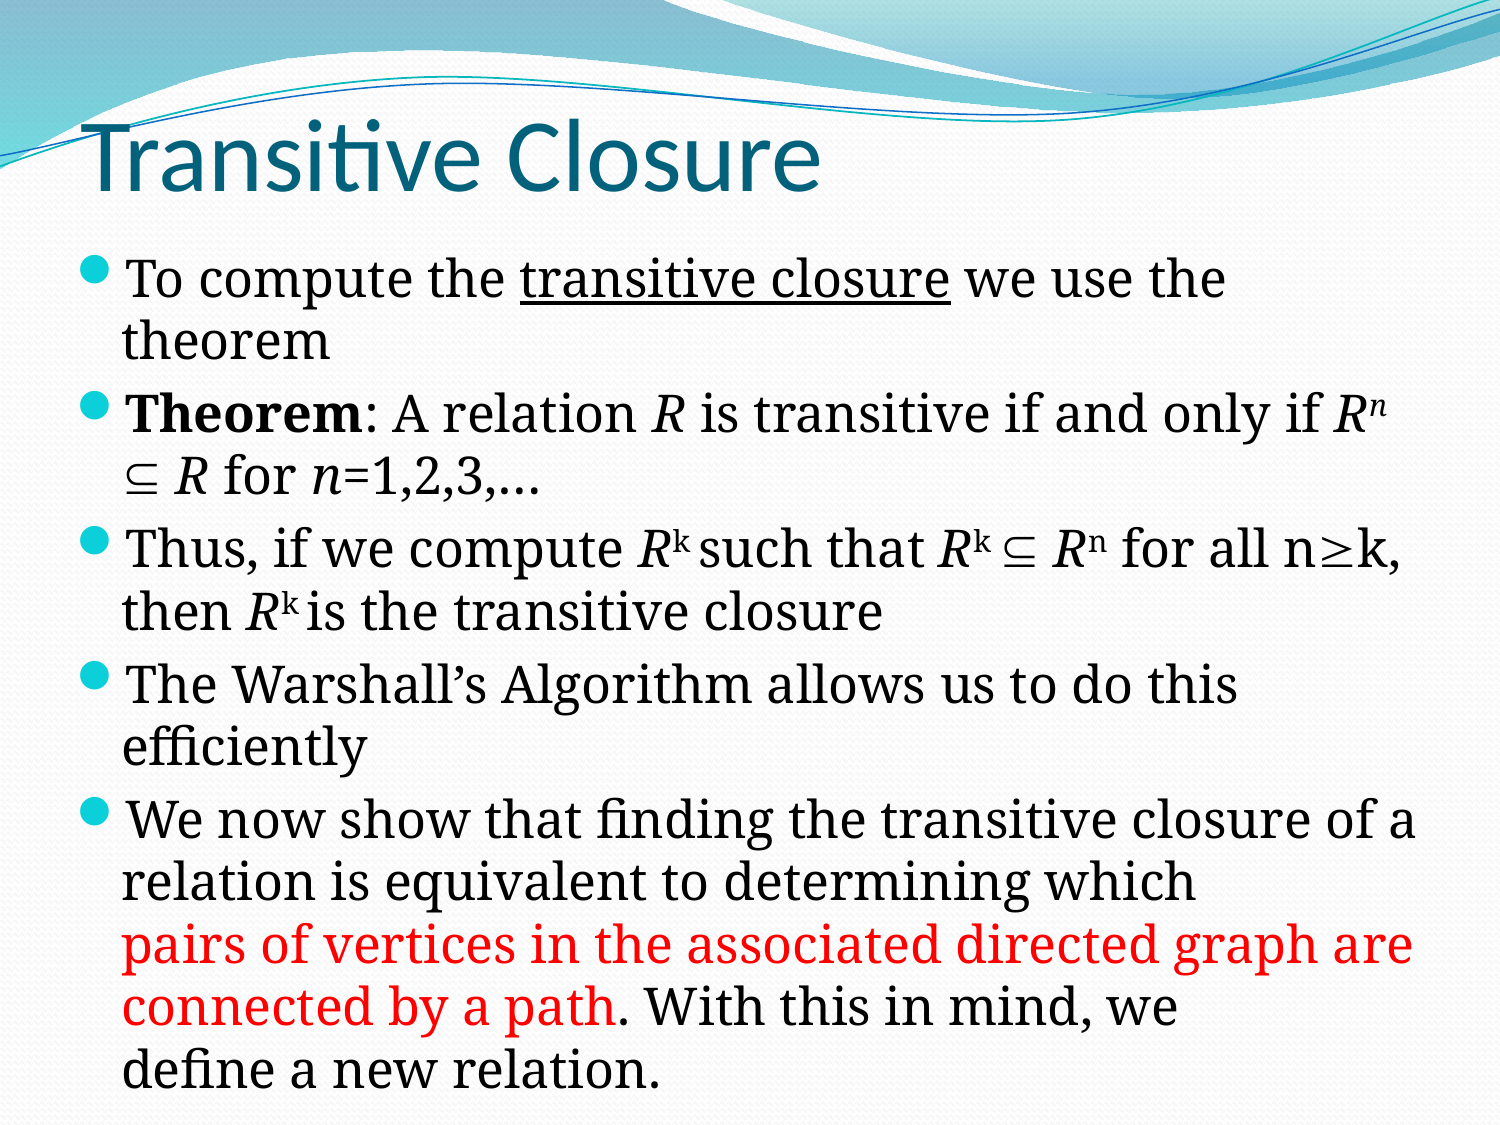

# Transitive Closure
To compute the transitive closure we use the theorem
Theorem: A relation R is transitive if and only if Rn ⊆ R for n=1,2,3,…
Thus, if we compute Rk such that Rk ⊆ Rn for all n≥k, then Rk is the transitive closure
The Warshall’s Algorithm allows us to do this efficiently
We now show that finding the transitive closure of a relation is equivalent to determining which
pairs of vertices in the associated directed graph are connected by a path. With this in mind, we
define a new relation.